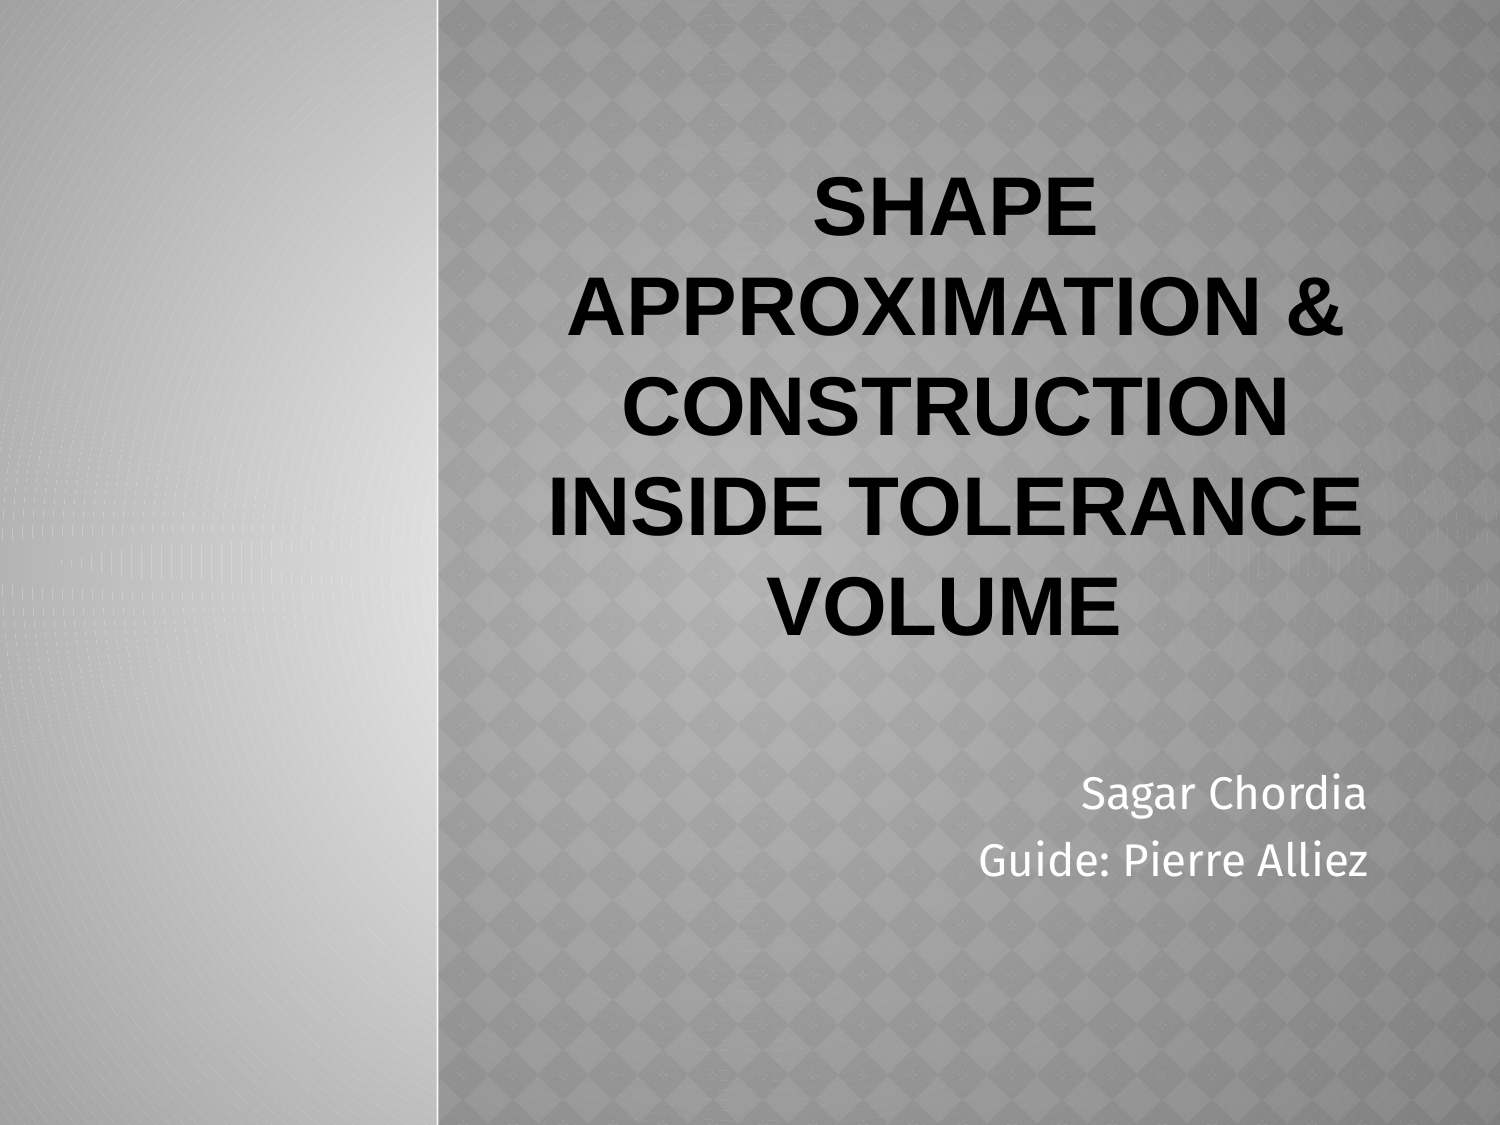

# Shape approximation & construction INside tolerance Volume
	Sagar Chordia
Guide: Pierre Alliez